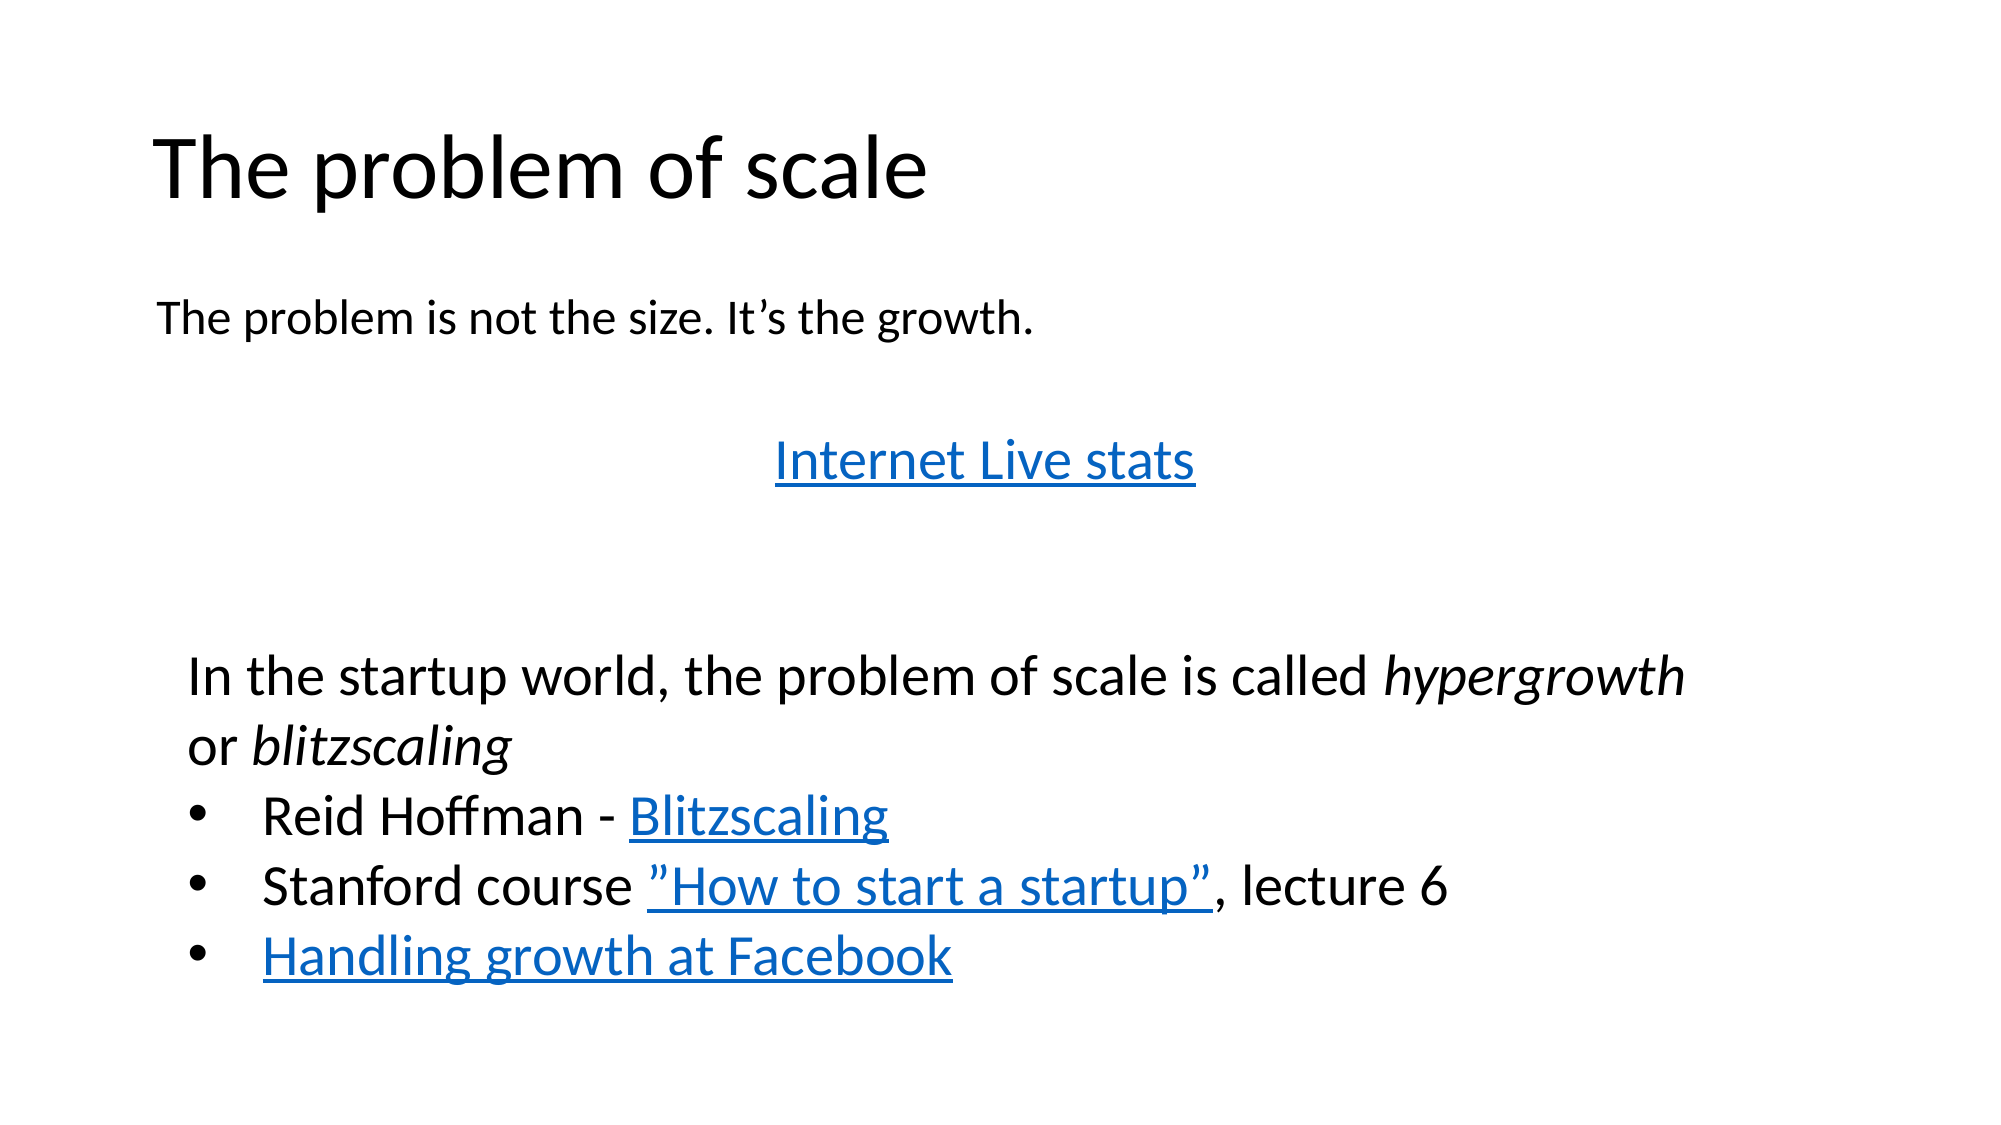

# The problem of scale
The problem is not the size. It’s the growth.
Internet Live stats
In the startup world, the problem of scale is called hypergrowth or blitzscaling
Reid Hoffman - Blitzscaling
Stanford course ”How to start a startup”, lecture 6
Handling growth at Facebook